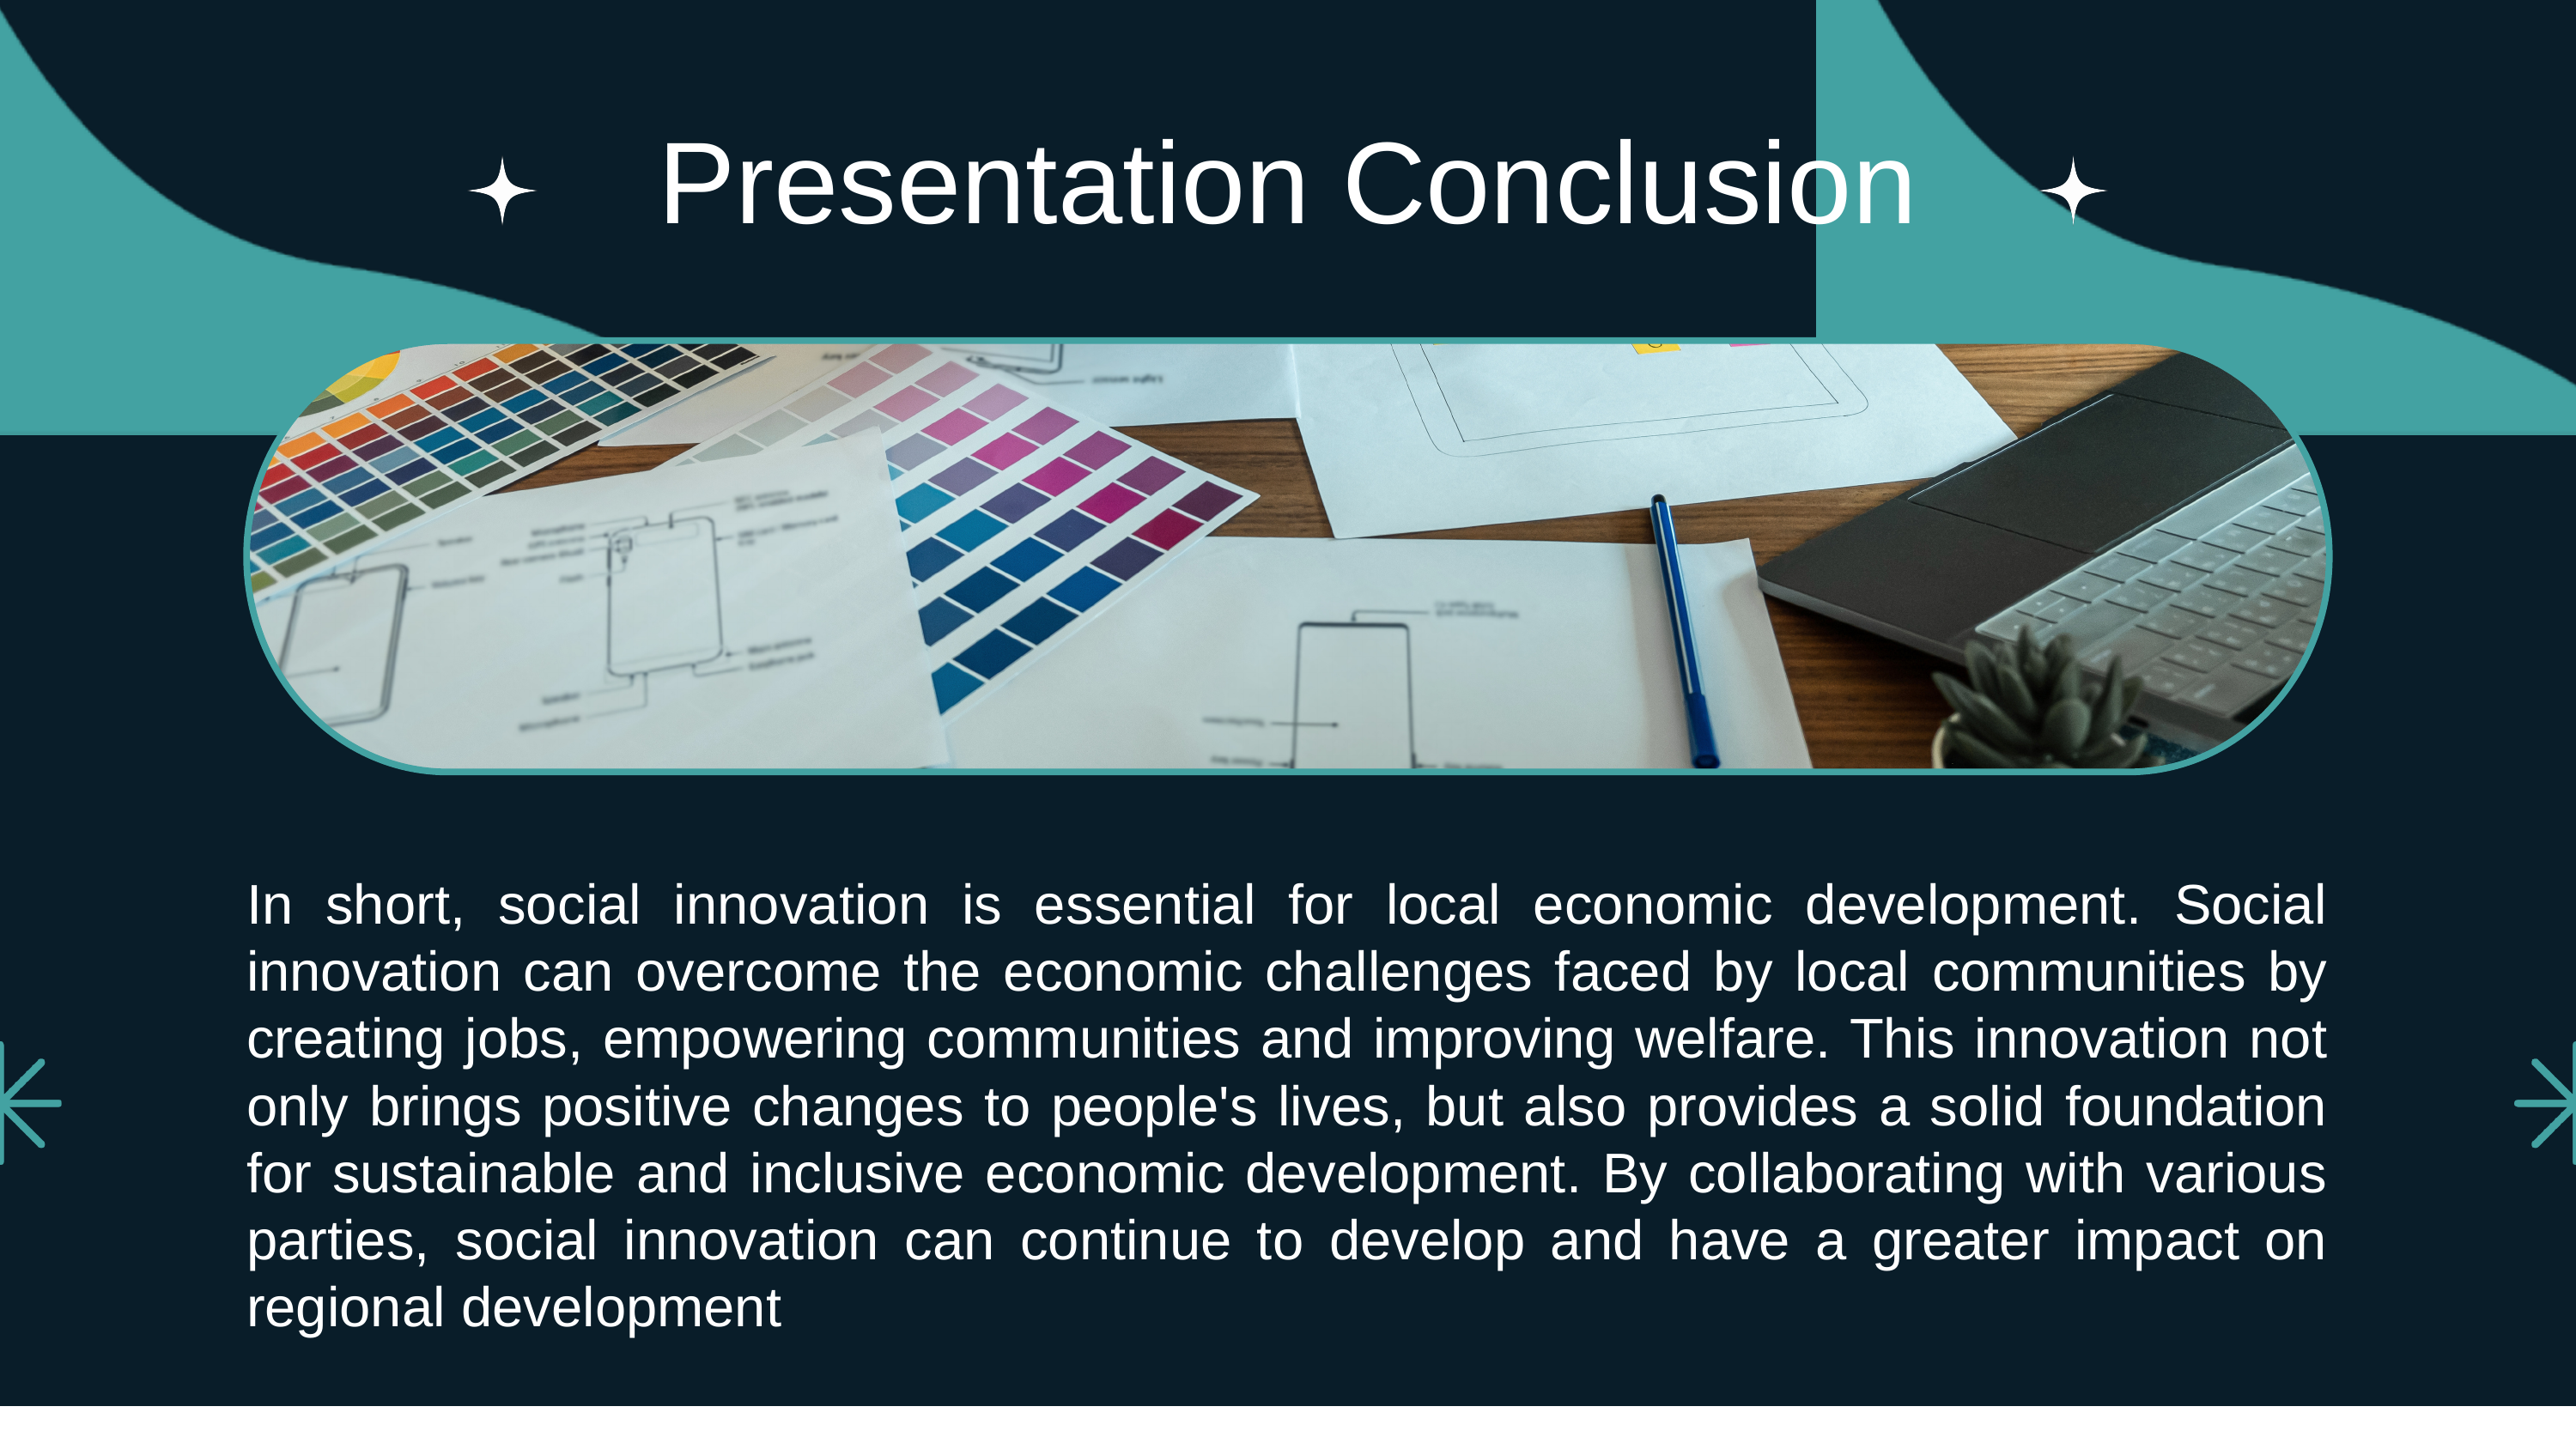

Presentation Conclusion

In short, social innovation is essential for local economic development. Social innovation can overcome the economic challenges faced by local communities by creating jobs, empowering communities and improving welfare. This innovation not only brings positive changes to people's lives, but also provides a solid foundation for sustainable and inclusive economic development. By collaborating with various parties, social innovation can continue to develop and have a greater impact on regional development